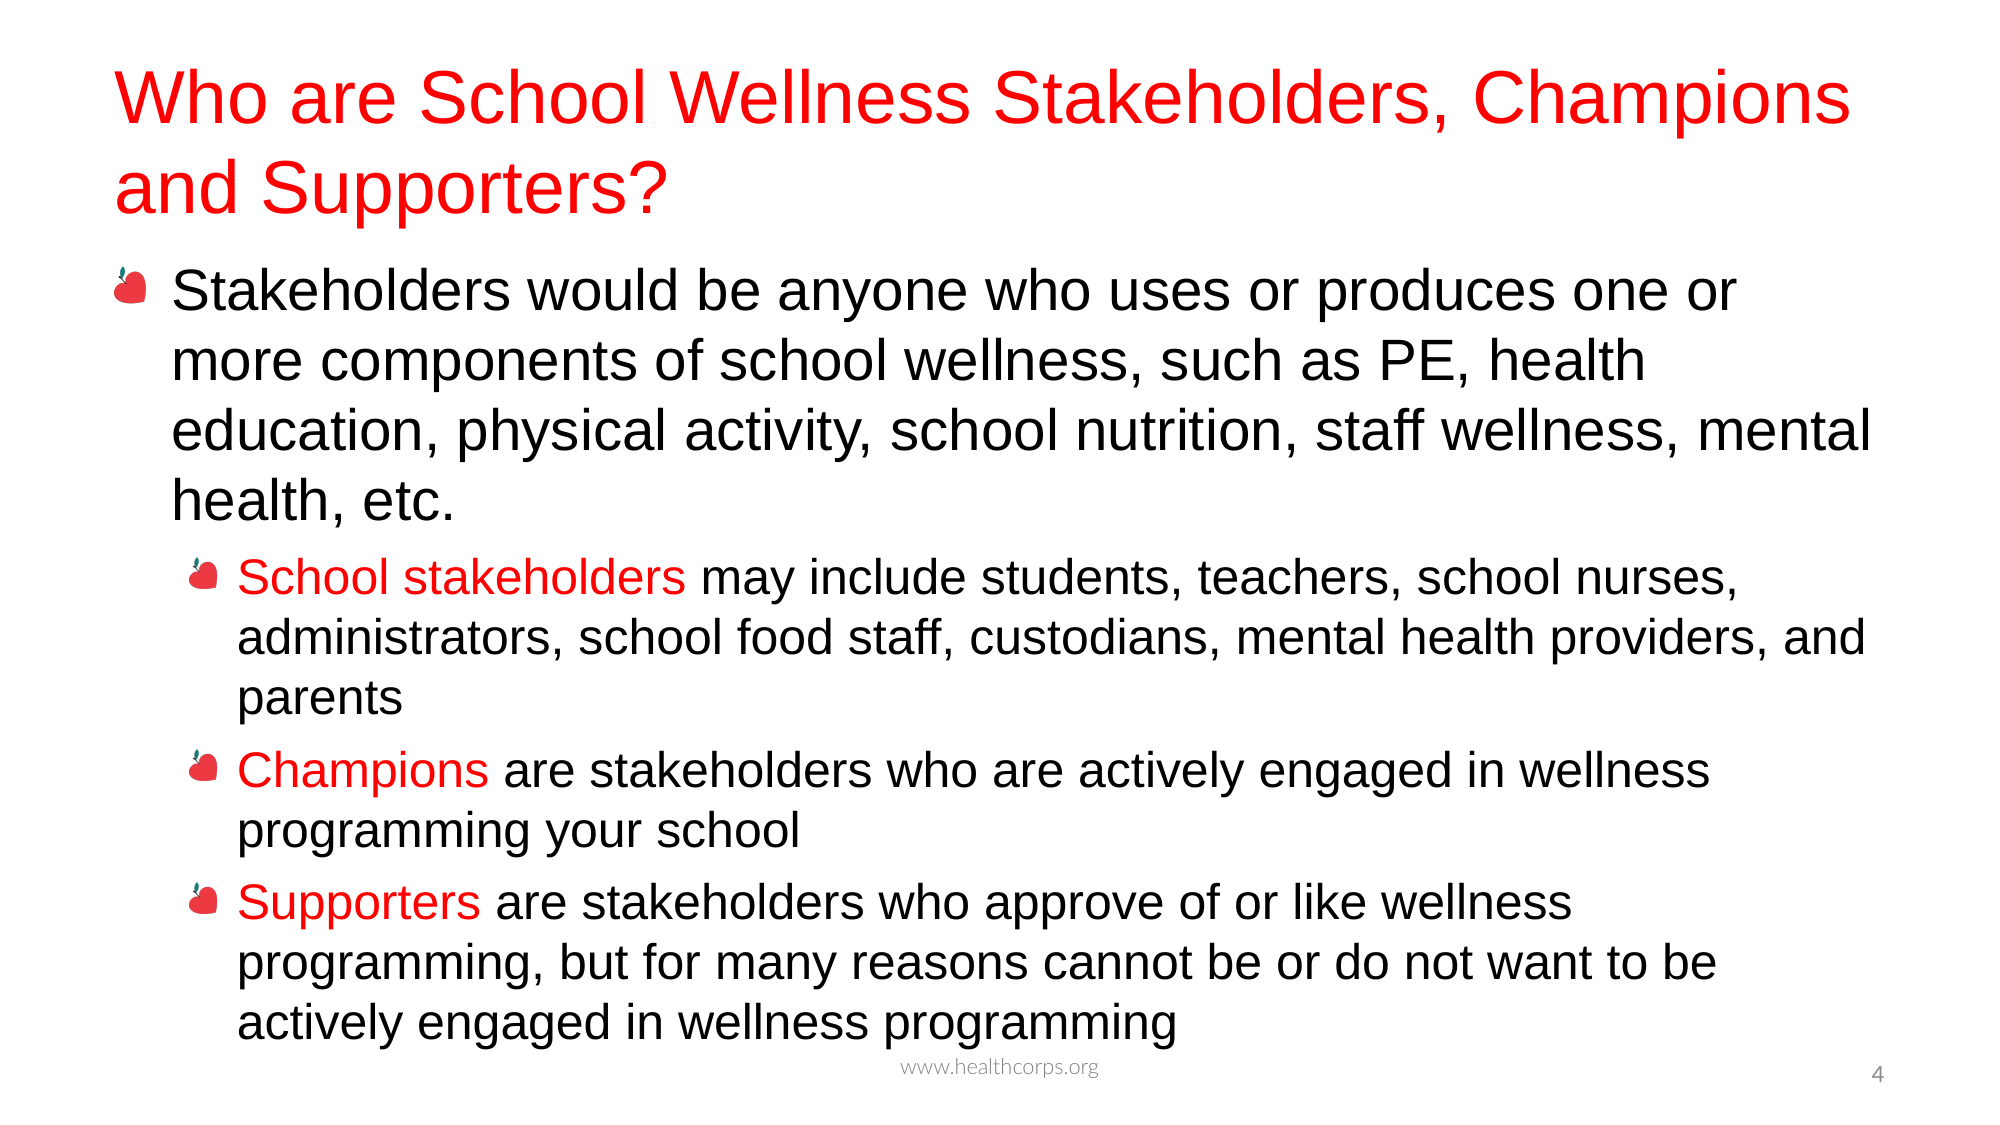

# Who are School Wellness Stakeholders, Champions and Supporters?
Stakeholders would be anyone who uses or produces one or more components of school wellness, such as PE, health education, physical activity, school nutrition, staff wellness, mental health, etc.
School stakeholders may include students, teachers, school nurses, administrators, school food staff, custodians, mental health providers, and parents
Champions are stakeholders who are actively engaged in wellness programming your school
Supporters are stakeholders who approve of or like wellness programming, but for many reasons cannot be or do not want to be actively engaged in wellness programming
4
www.healthcorps.org